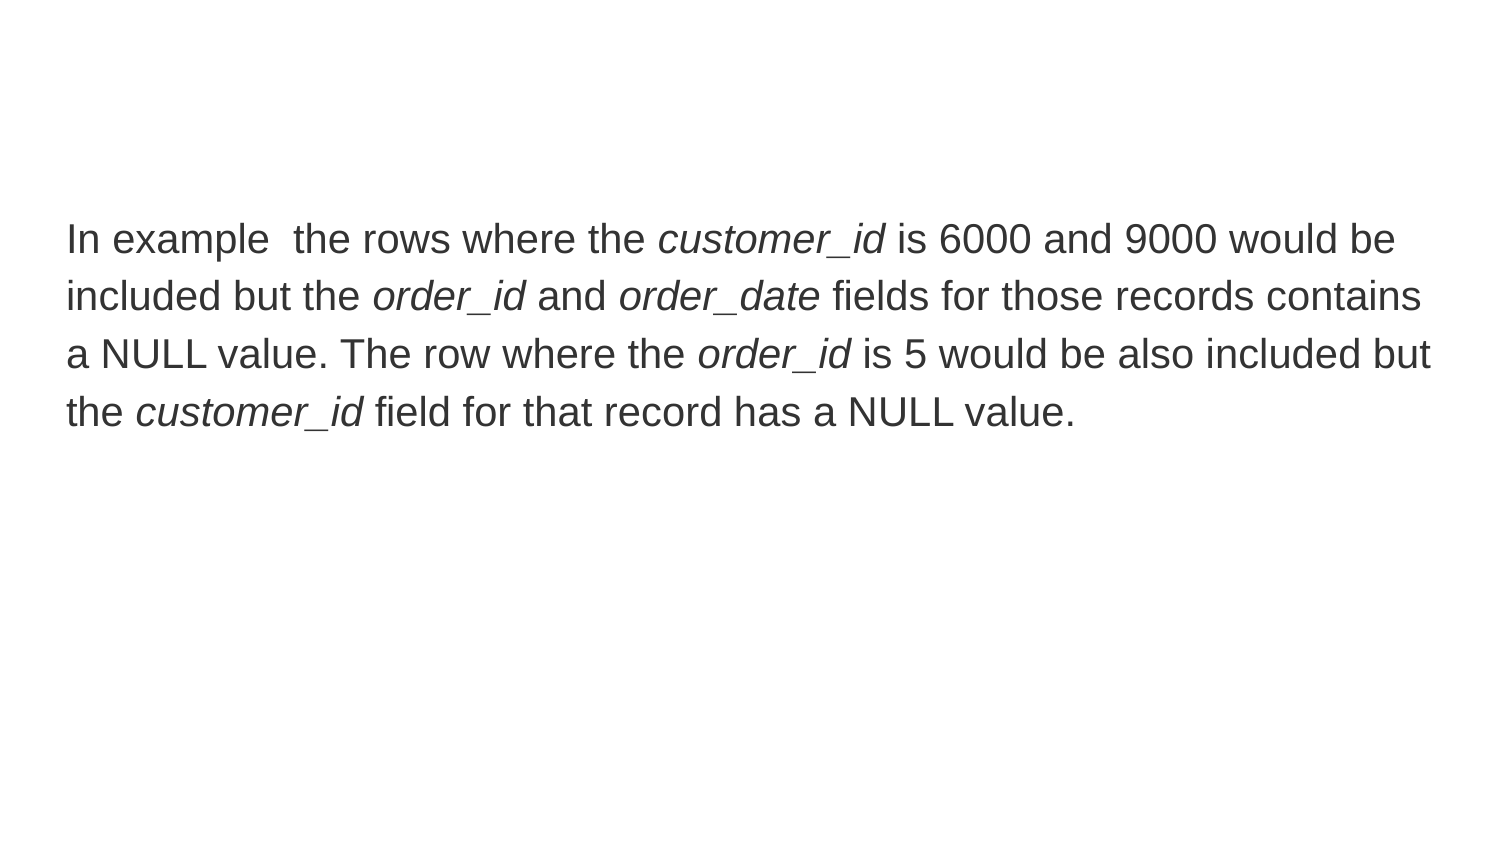

In example  the rows where the customer_id is 6000 and 9000 would be included but the order_id and order_date fields for those records contains a NULL value. The row where the order_id is 5 would be also included but the customer_id field for that record has a NULL value.